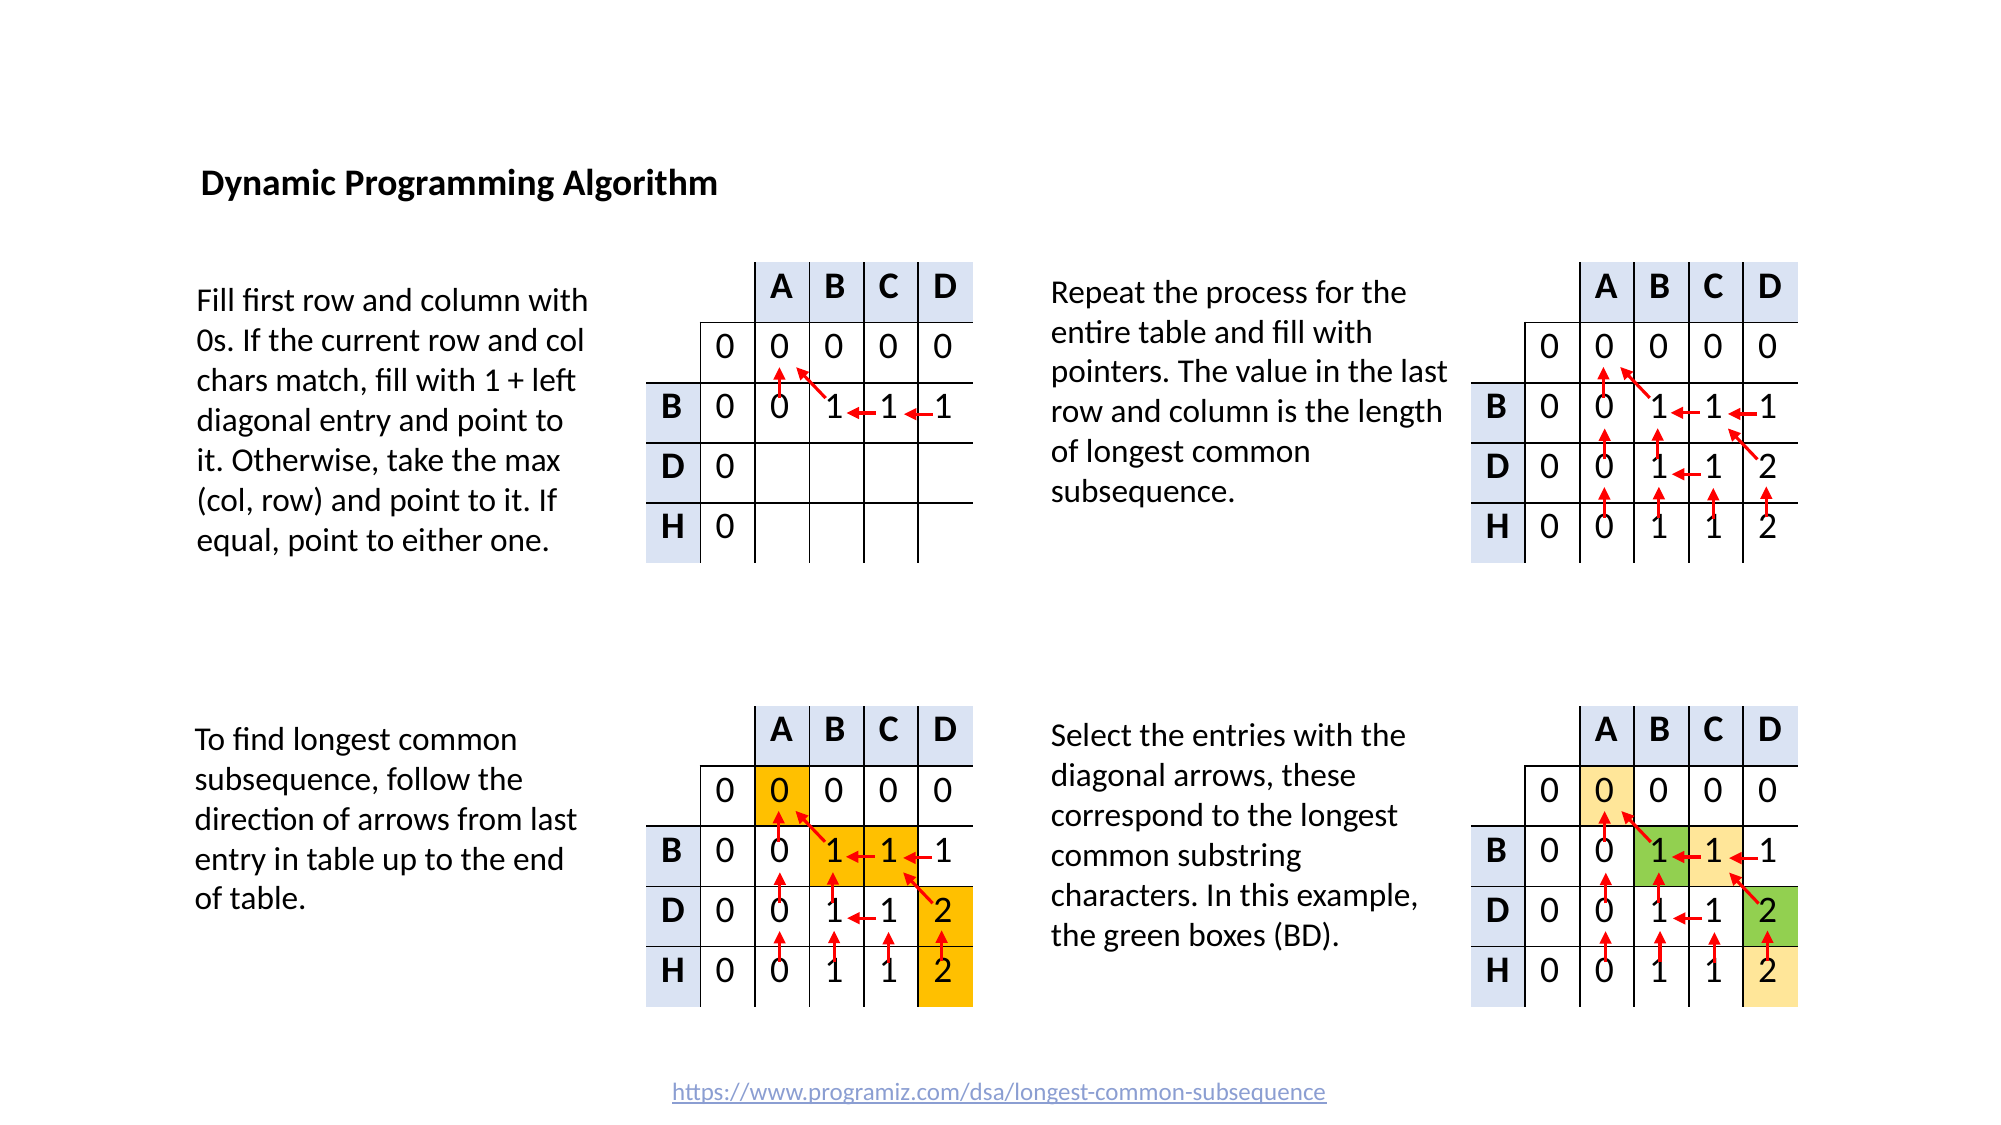

Dynamic Programming Algorithm
|  |  | A | B | C | D |
| --- | --- | --- | --- | --- | --- |
|  | 0 | 0 | 0 | 0 | 0 |
| B | 0 | 0 | 1 | 1 | 1 |
| D | 0 |  |  |  |  |
| H | 0 |  |  |  |  |
Repeat the process for the entire table and fill with pointers. The value in the last row and column is the length of longest common subsequence.
|  |  | A | B | C | D |
| --- | --- | --- | --- | --- | --- |
|  | 0 | 0 | 0 | 0 | 0 |
| B | 0 | 0 | 1 | 1 | 1 |
| D | 0 | 0 | 1 | 1 | 2 |
| H | 0 | 0 | 1 | 1 | 2 |
Fill first row and column with 0s. If the current row and col chars match, fill with 1 + left diagonal entry and point to it. Otherwise, take the max (col, row) and point to it. If equal, point to either one.
|  |  | A | B | C | D |
| --- | --- | --- | --- | --- | --- |
|  | 0 | 0 | 0 | 0 | 0 |
| B | 0 | 0 | 1 | 1 | 1 |
| D | 0 | 0 | 1 | 1 | 2 |
| H | 0 | 0 | 1 | 1 | 2 |
Select the entries with the diagonal arrows, these correspond to the longest common substring characters. In this example, the green boxes (BD).
|  |  | A | B | C | D |
| --- | --- | --- | --- | --- | --- |
|  | 0 | 0 | 0 | 0 | 0 |
| B | 0 | 0 | 1 | 1 | 1 |
| D | 0 | 0 | 1 | 1 | 2 |
| H | 0 | 0 | 1 | 1 | 2 |
To find longest common subsequence, follow the direction of arrows from last entry in table up to the end of table.
https://www.programiz.com/dsa/longest-common-subsequence